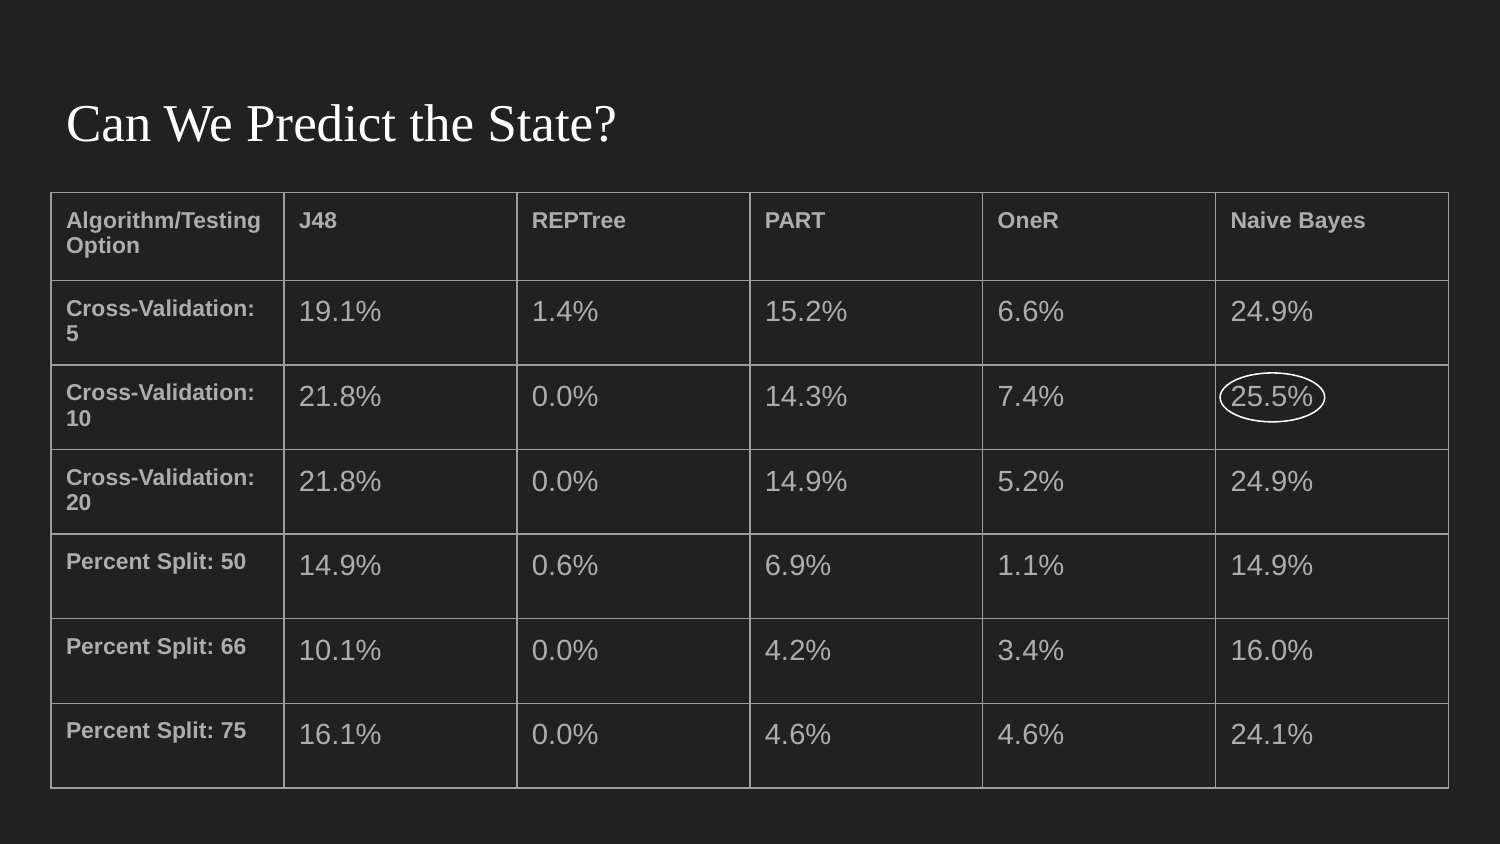

# Can We Predict the State?
| Algorithm/Testing Option | J48 | REPTree | PART | OneR | Naive Bayes |
| --- | --- | --- | --- | --- | --- |
| Cross-Validation: 5 | 19.1% | 1.4% | 15.2% | 6.6% | 24.9% |
| Cross-Validation: 10 | 21.8% | 0.0% | 14.3% | 7.4% | 25.5% |
| Cross-Validation: 20 | 21.8% | 0.0% | 14.9% | 5.2% | 24.9% |
| Percent Split: 50 | 14.9% | 0.6% | 6.9% | 1.1% | 14.9% |
| Percent Split: 66 | 10.1% | 0.0% | 4.2% | 3.4% | 16.0% |
| Percent Split: 75 | 16.1% | 0.0% | 4.6% | 4.6% | 24.1% |